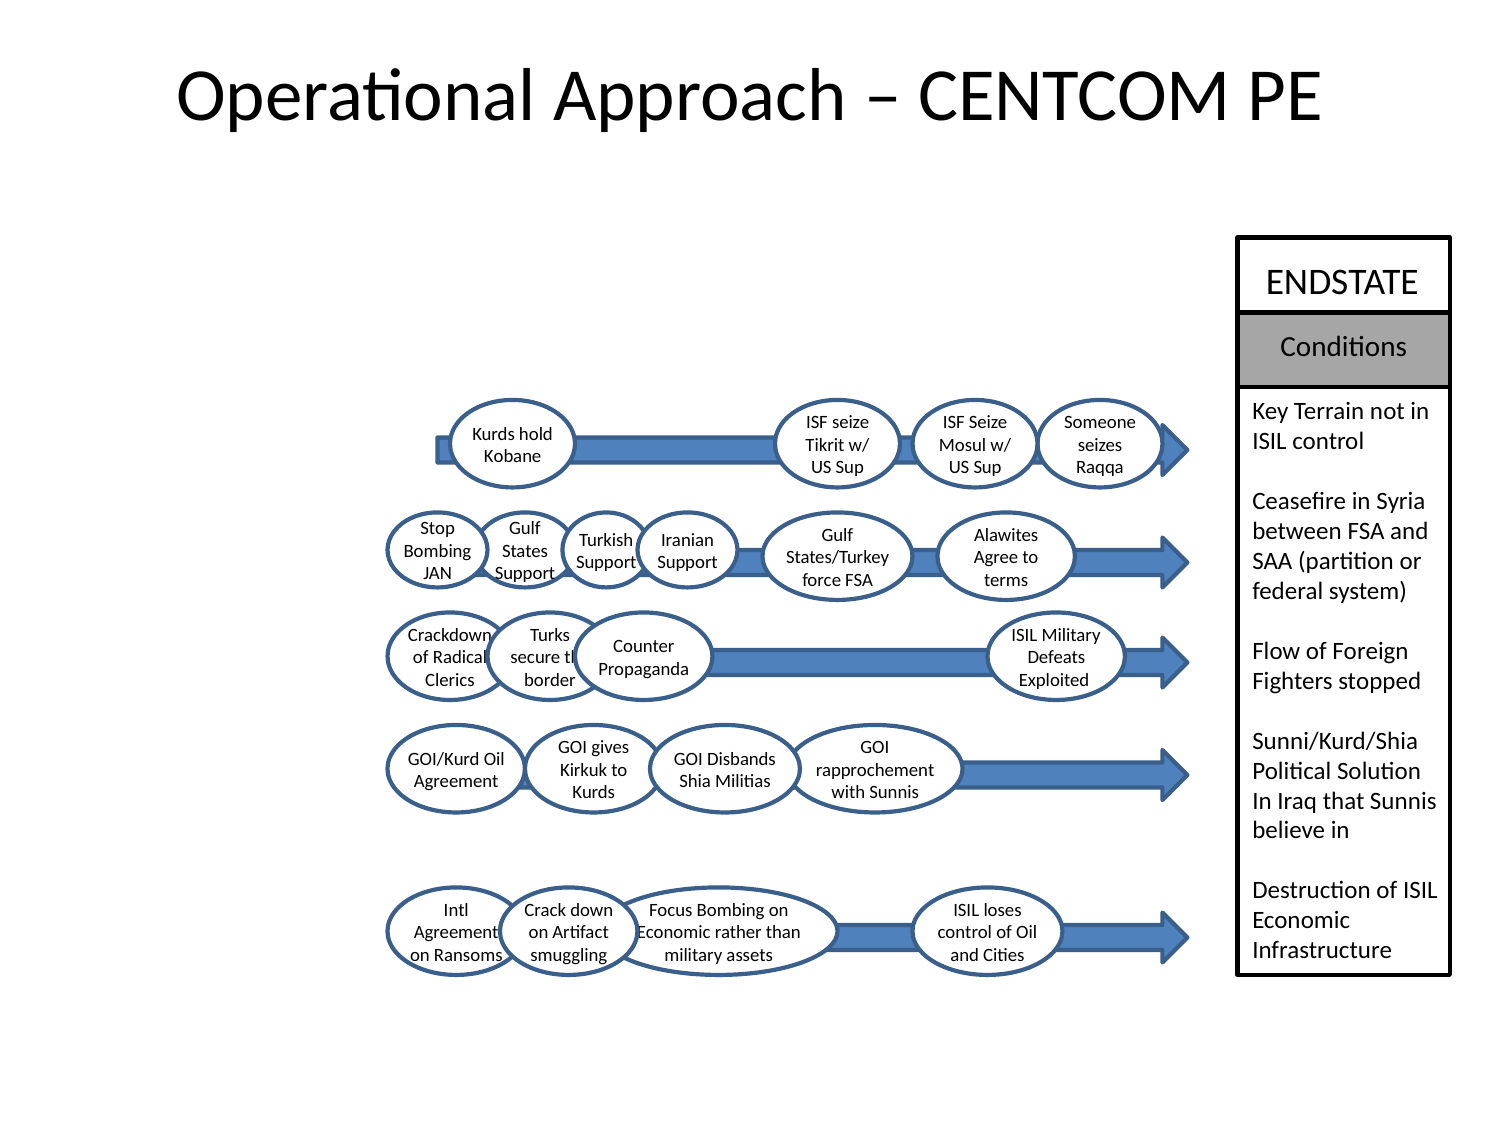

Operational Approach – CENTCOM PE

ENDSTATE

Conditions
Key Terrain not in ISIL control

Ceasefire in Syria between FSA and SAA (partition or federal system)

Flow of Foreign Fighters stopped

Sunni/Kurd/Shia Political Solution
In Iraq that Sunnis believe in

Destruction of ISIL Economic Infrastructure
Kurds hold Kobane
ISF seize Tikrit w/ US Sup
ISF Seize Mosul w/ US Sup
Someone seizes Raqqa

Stop Bombing JAN
Gulf States Support
Turkish Support
Iranian Support
Gulf States/Turkey force FSA
Alawites Agree to terms

Crackdown of Radical Clerics
Turks secure the border
Counter Propaganda
ISIL Military Defeats Exploited

GOI/Kurd Oil Agreement
GOI gives Kirkuk to Kurds
GOI Disbands Shia Militias
GOI rapprochement with Sunnis

Intl Agreement on Ransoms
Crack down on Artifact smuggling
Focus Bombing on Economic rather than military assets
ISIL loses control of Oil and Cities